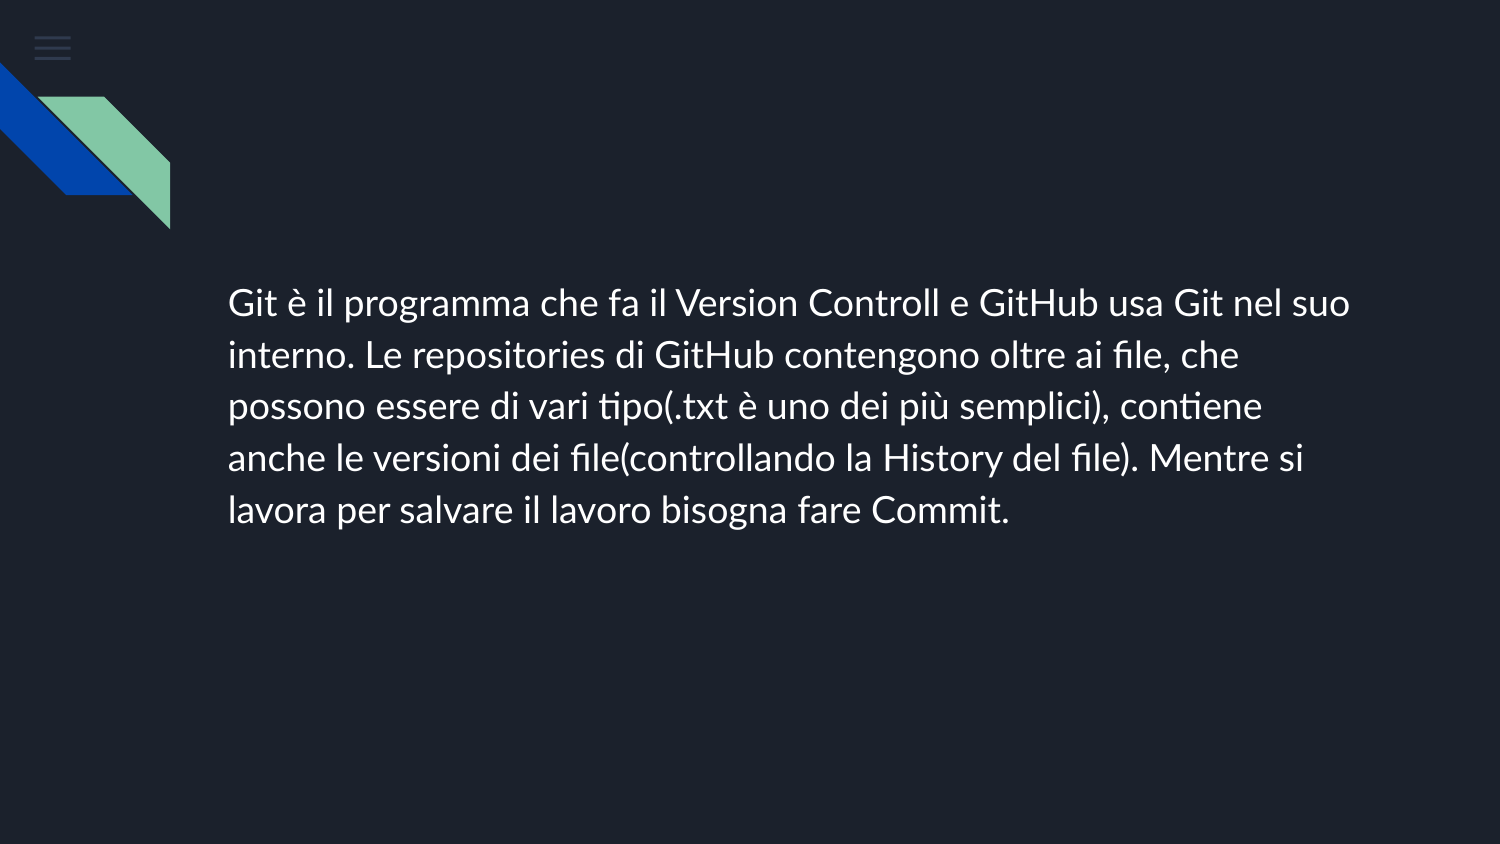

#
Git è il programma che fa il Version Controll e GitHub usa Git nel suo interno. Le repositories di GitHub contengono oltre ai file, che possono essere di vari tipo(.txt è uno dei più semplici), contiene anche le versioni dei file(controllando la History del file). Mentre si lavora per salvare il lavoro bisogna fare Commit.